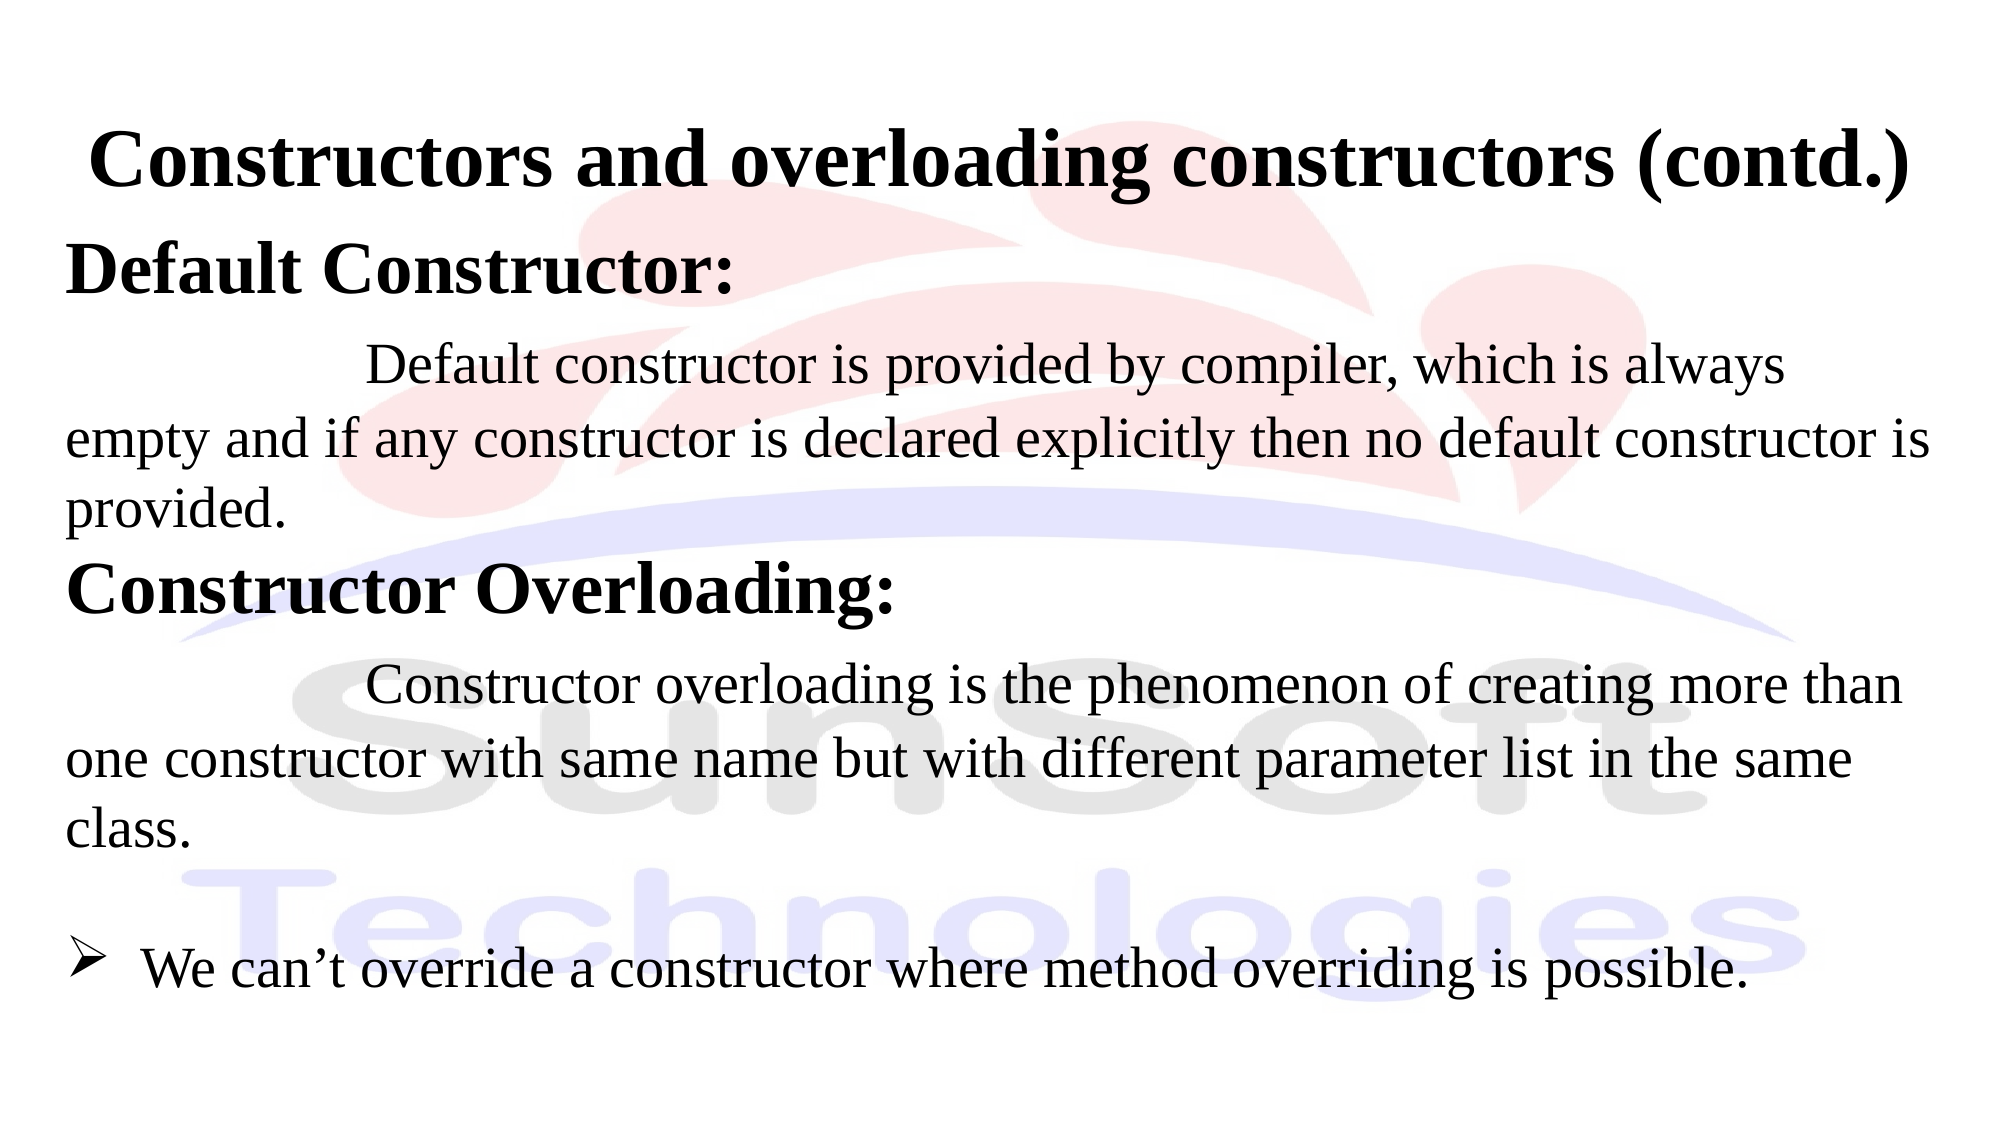

Constructors and overloading constructors (contd.)
Default Constructor:
		Default constructor is provided by compiler, which is always empty and if any constructor is declared explicitly then no default constructor is provided.
Constructor Overloading:
		Constructor overloading is the phenomenon of creating more than one constructor with same name but with different parameter list in the same class.

We can’t override a constructor where method overriding is possible.